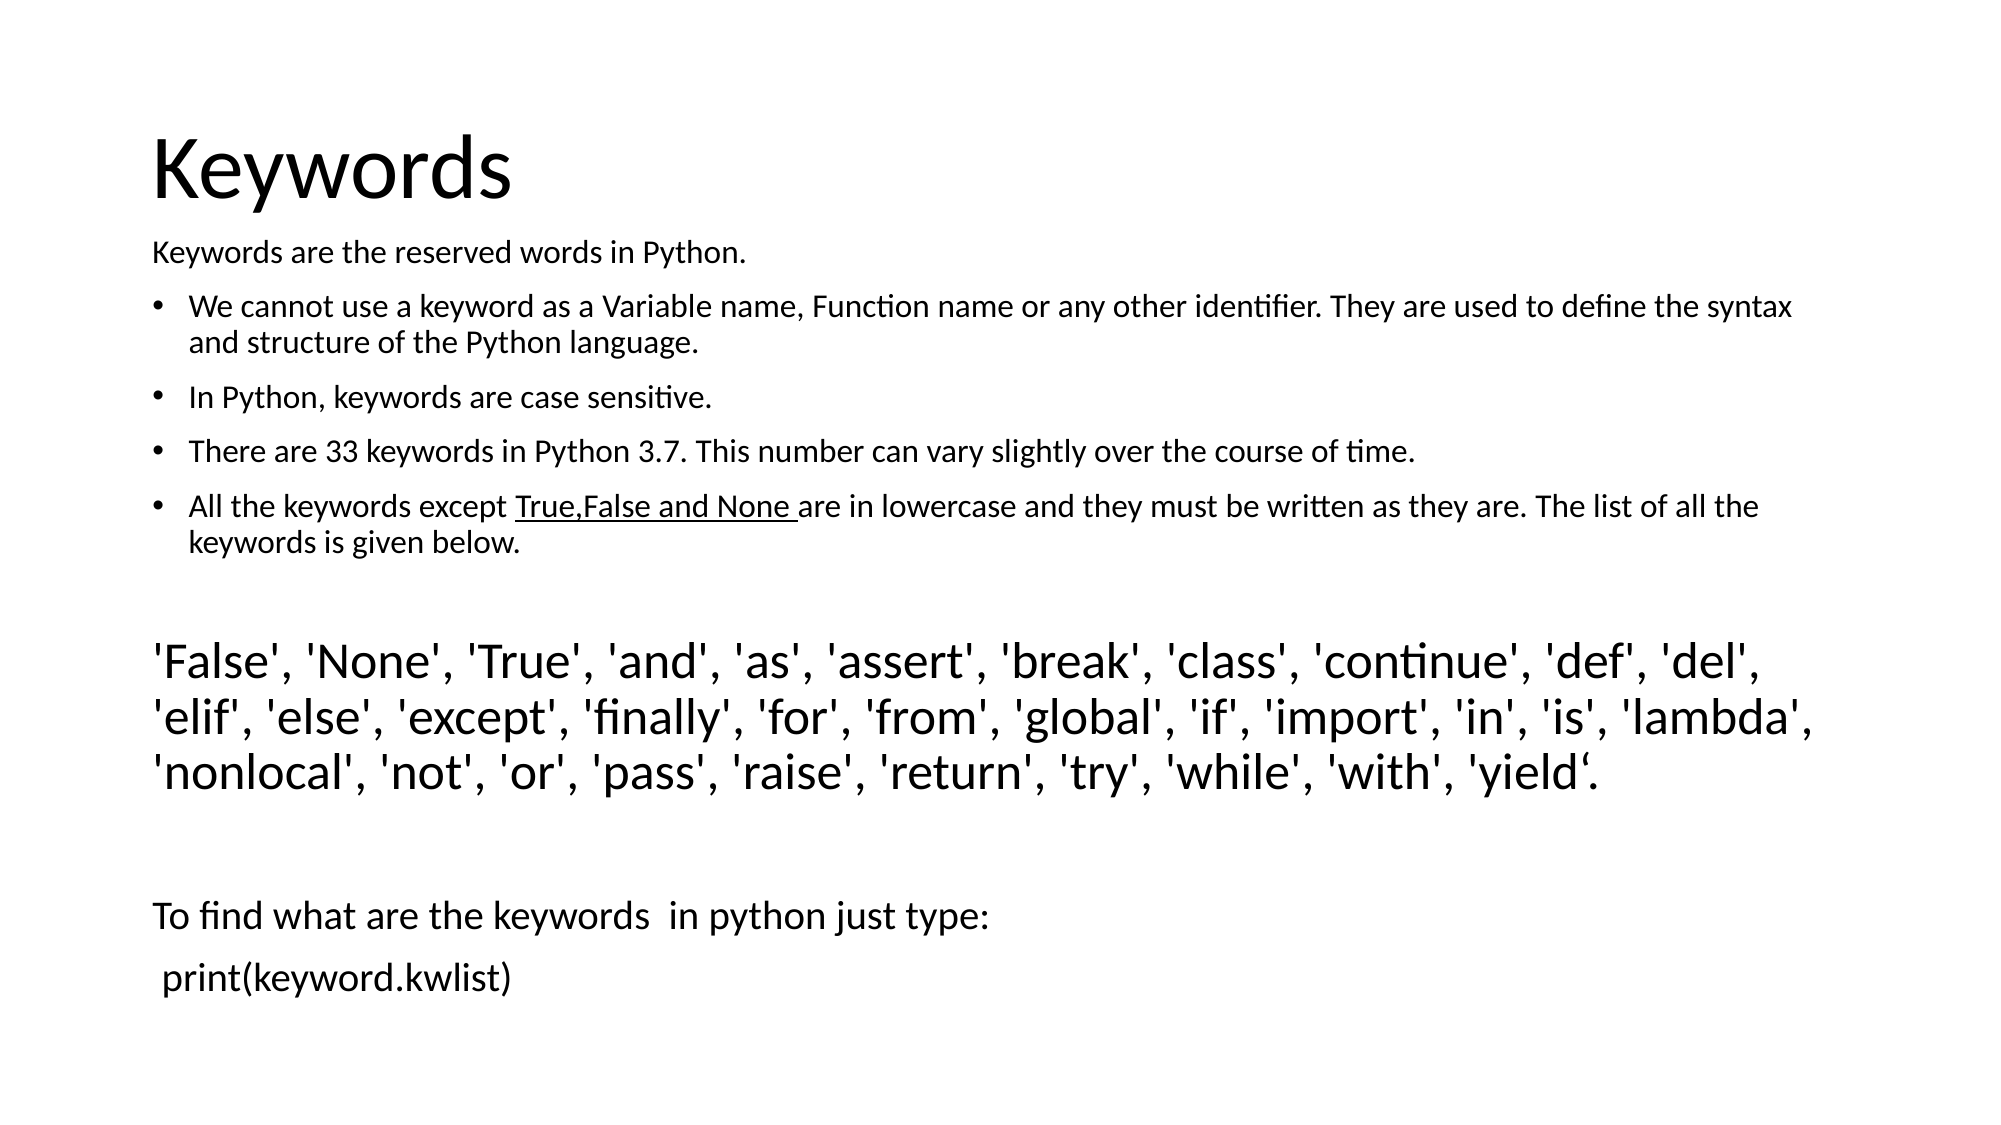

# Keywords
Keywords are the reserved words in Python.
We cannot use a keyword as a Variable name, Function name or any other identifier. They are used to define the syntax and structure of the Python language.
In Python, keywords are case sensitive.
There are 33 keywords in Python 3.7. This number can vary slightly over the course of time.
All the keywords except True,False and None are in lowercase and they must be written as they are. The list of all the keywords is given below.

'False', 'None', 'True', 'and', 'as', 'assert', 'break', 'class', 'continue', 'def', 'del', 'elif', 'else', 'except', 'finally', 'for', 'from', 'global', 'if', 'import', 'in', 'is', 'lambda', 'nonlocal', 'not', 'or', 'pass', 'raise', 'return', 'try', 'while', 'with', 'yield‘.

To find what are the keywords  in python just type:
 print(keyword.kwlist)